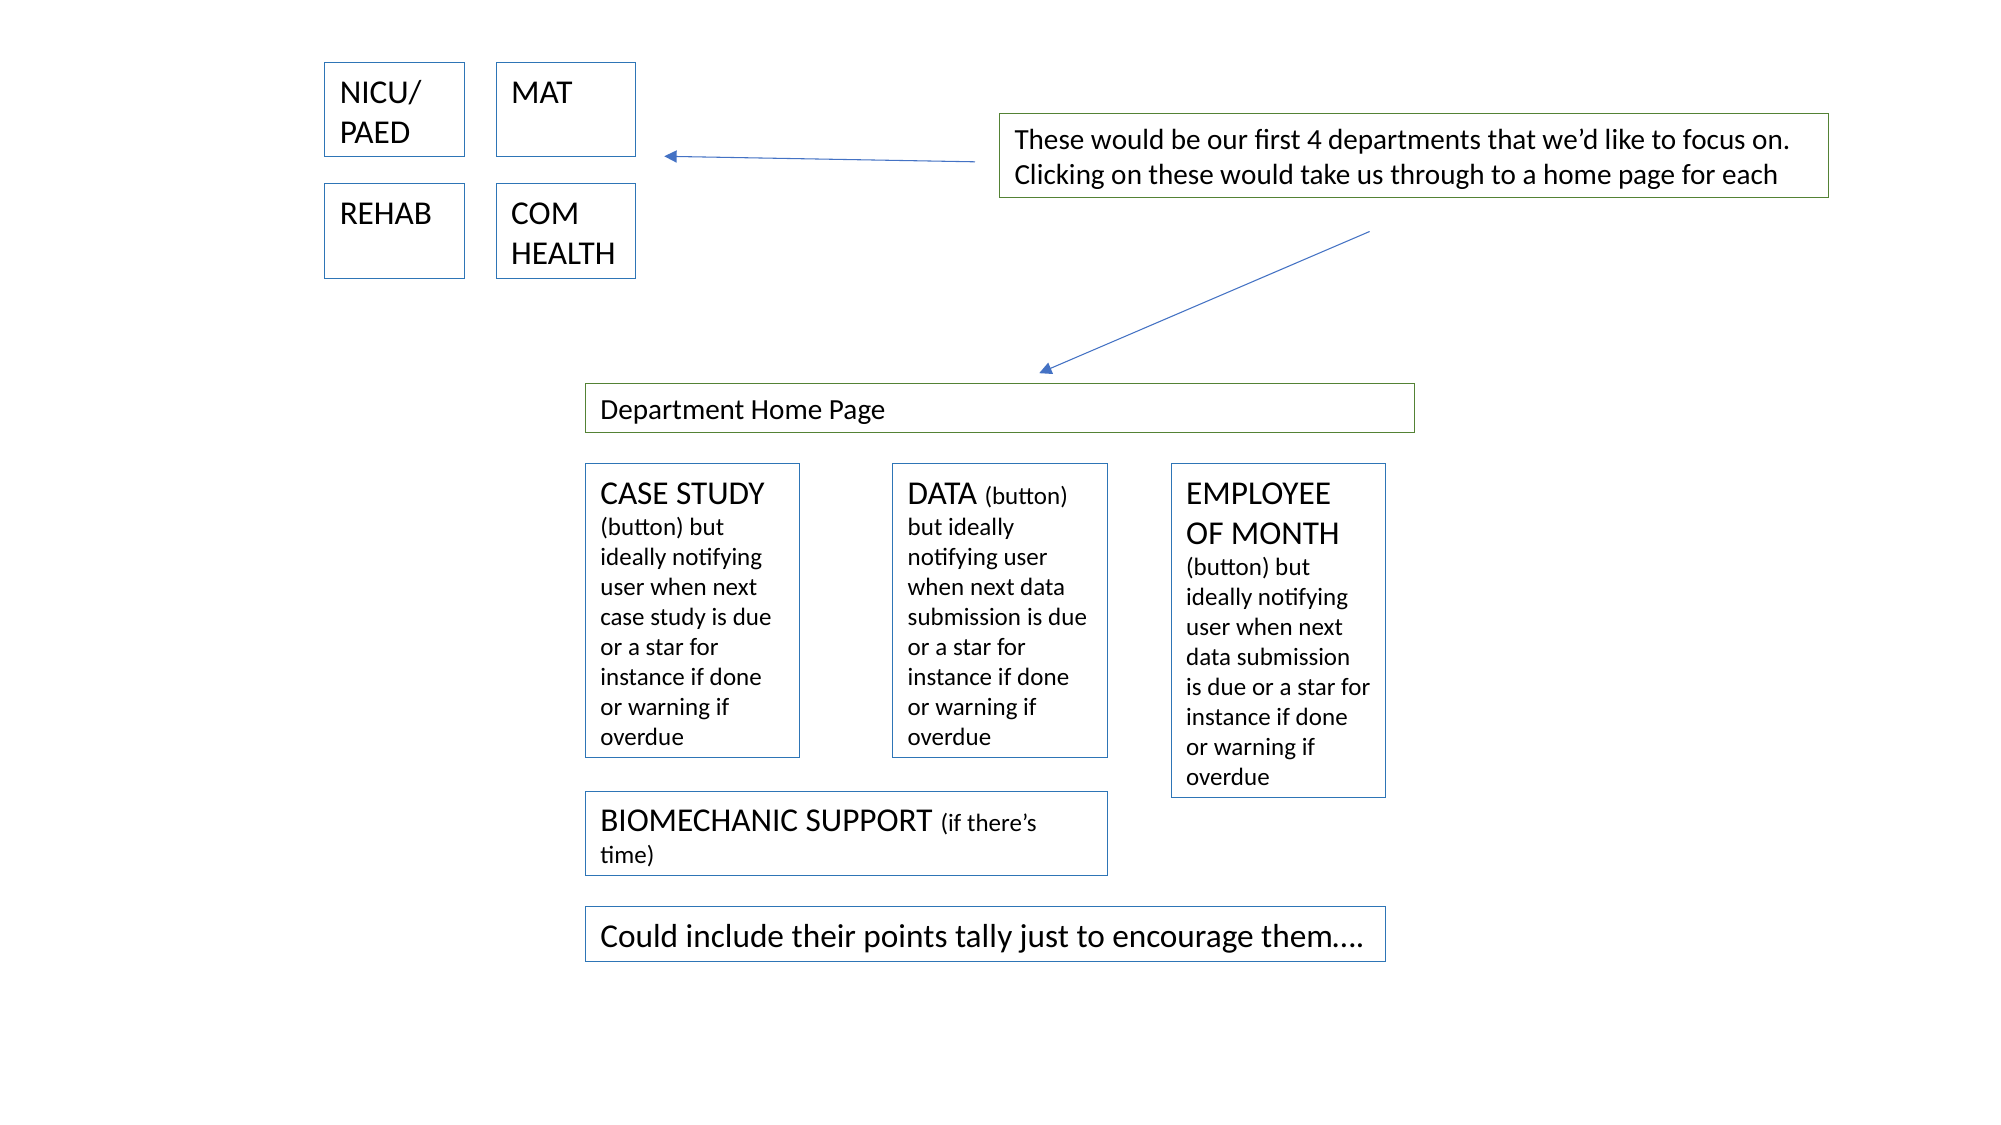

MAT

NICU/
PAED
These would be our first 4 departments that we’d like to focus on. Clicking on these would take us through to a home page for each
REHAB

COM
HEALTH
Department Home Page
CASE STUDY (button) but ideally notifying user when next case study is due or a star for instance if done or warning if overdue
DATA (button) but ideally notifying user when next data submission is due or a star for instance if done or warning if overdue
EMPLOYEE OF MONTH (button) but ideally notifying user when next data submission is due or a star for instance if done or warning if overdue
BIOMECHANIC SUPPORT (if there’s time)
Could include their points tally just to encourage them….